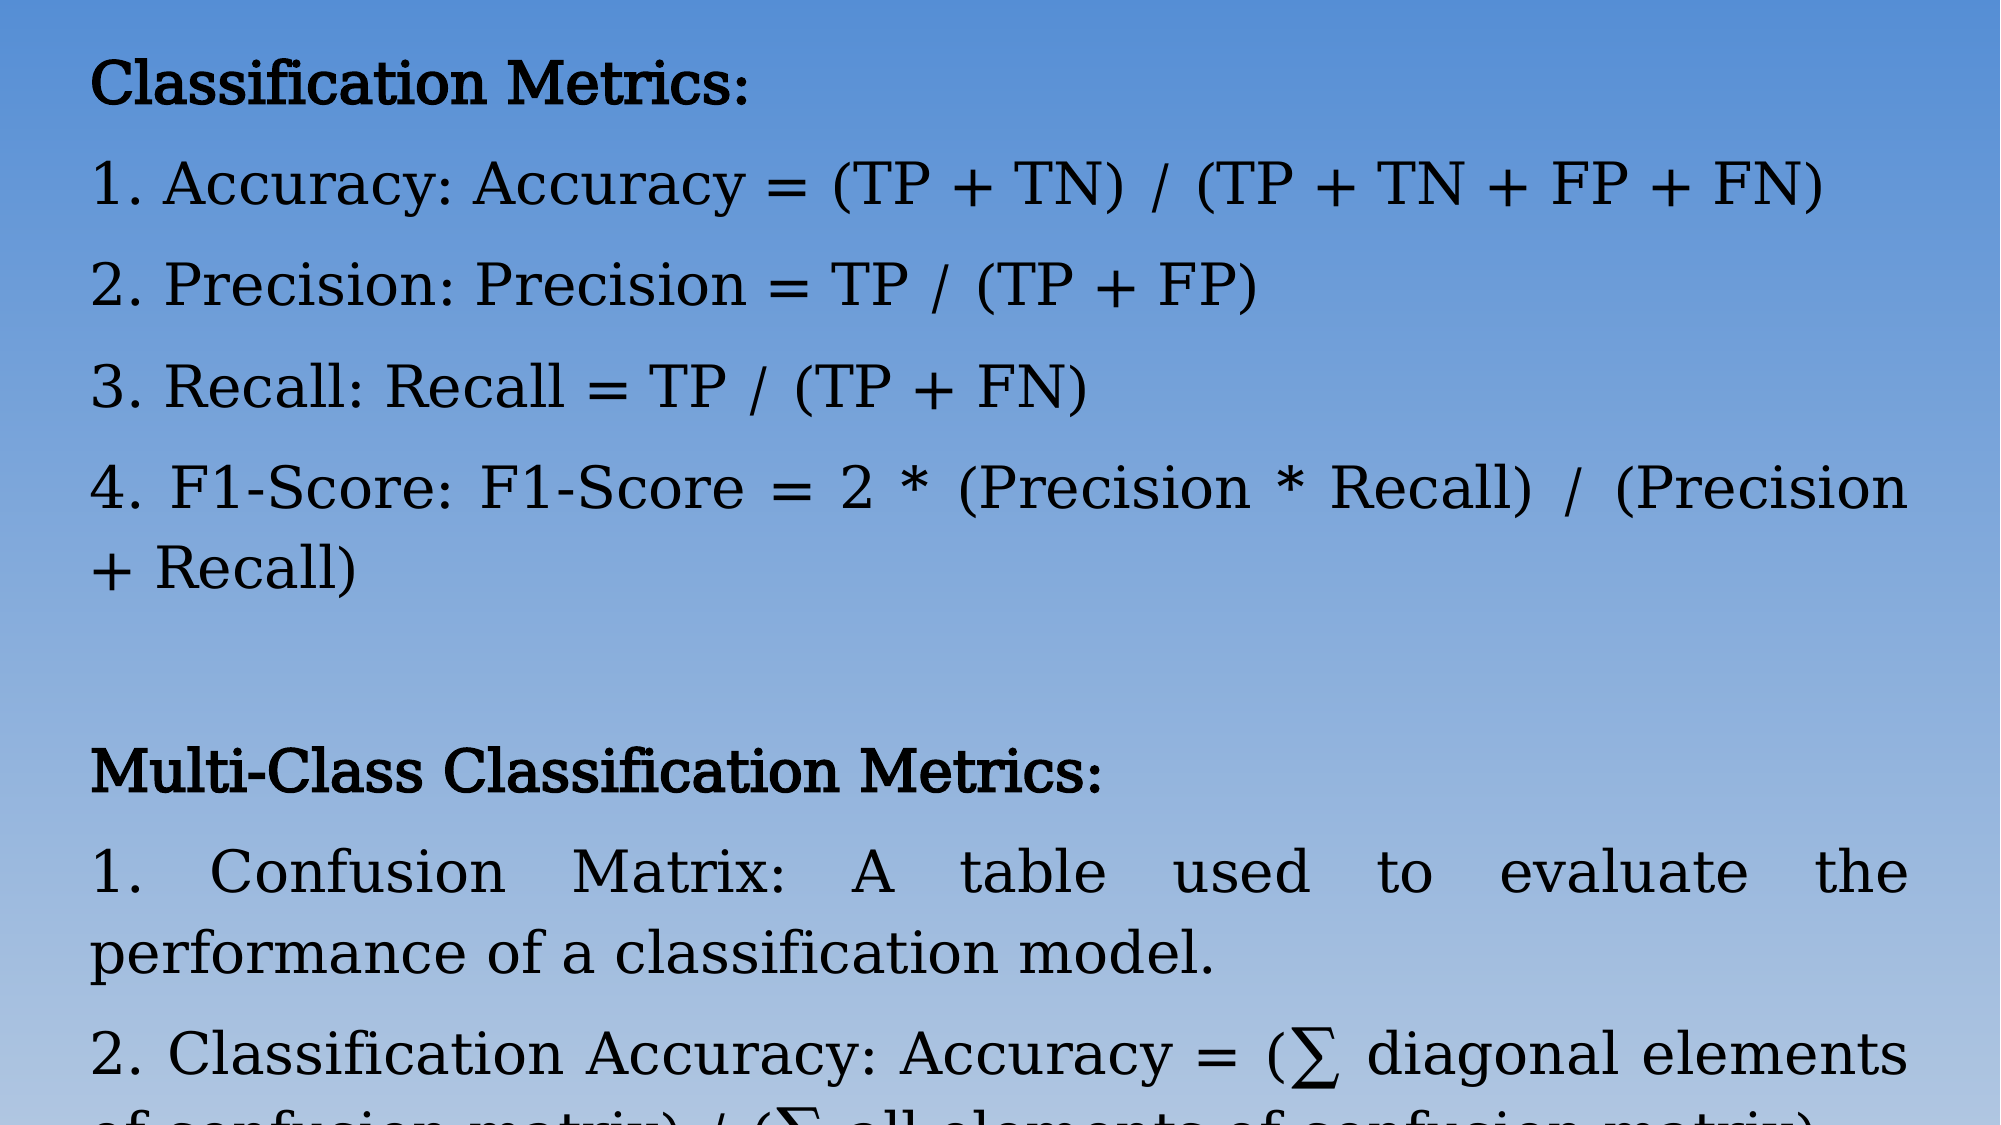

Classification Metrics:
1. Accuracy: Accuracy = (TP + TN) / (TP + TN + FP + FN)
2. Precision: Precision = TP / (TP + FP)
3. Recall: Recall = TP / (TP + FN)
4. F1-Score: F1-Score = 2 * (Precision * Recall) / (Precision + Recall)

Multi-Class Classification Metrics:
1. Confusion Matrix: A table used to evaluate the performance of a classification model.
2. Classification Accuracy: Accuracy = (∑ diagonal elements of confusion matrix) / (∑ all elements of confusion matrix)